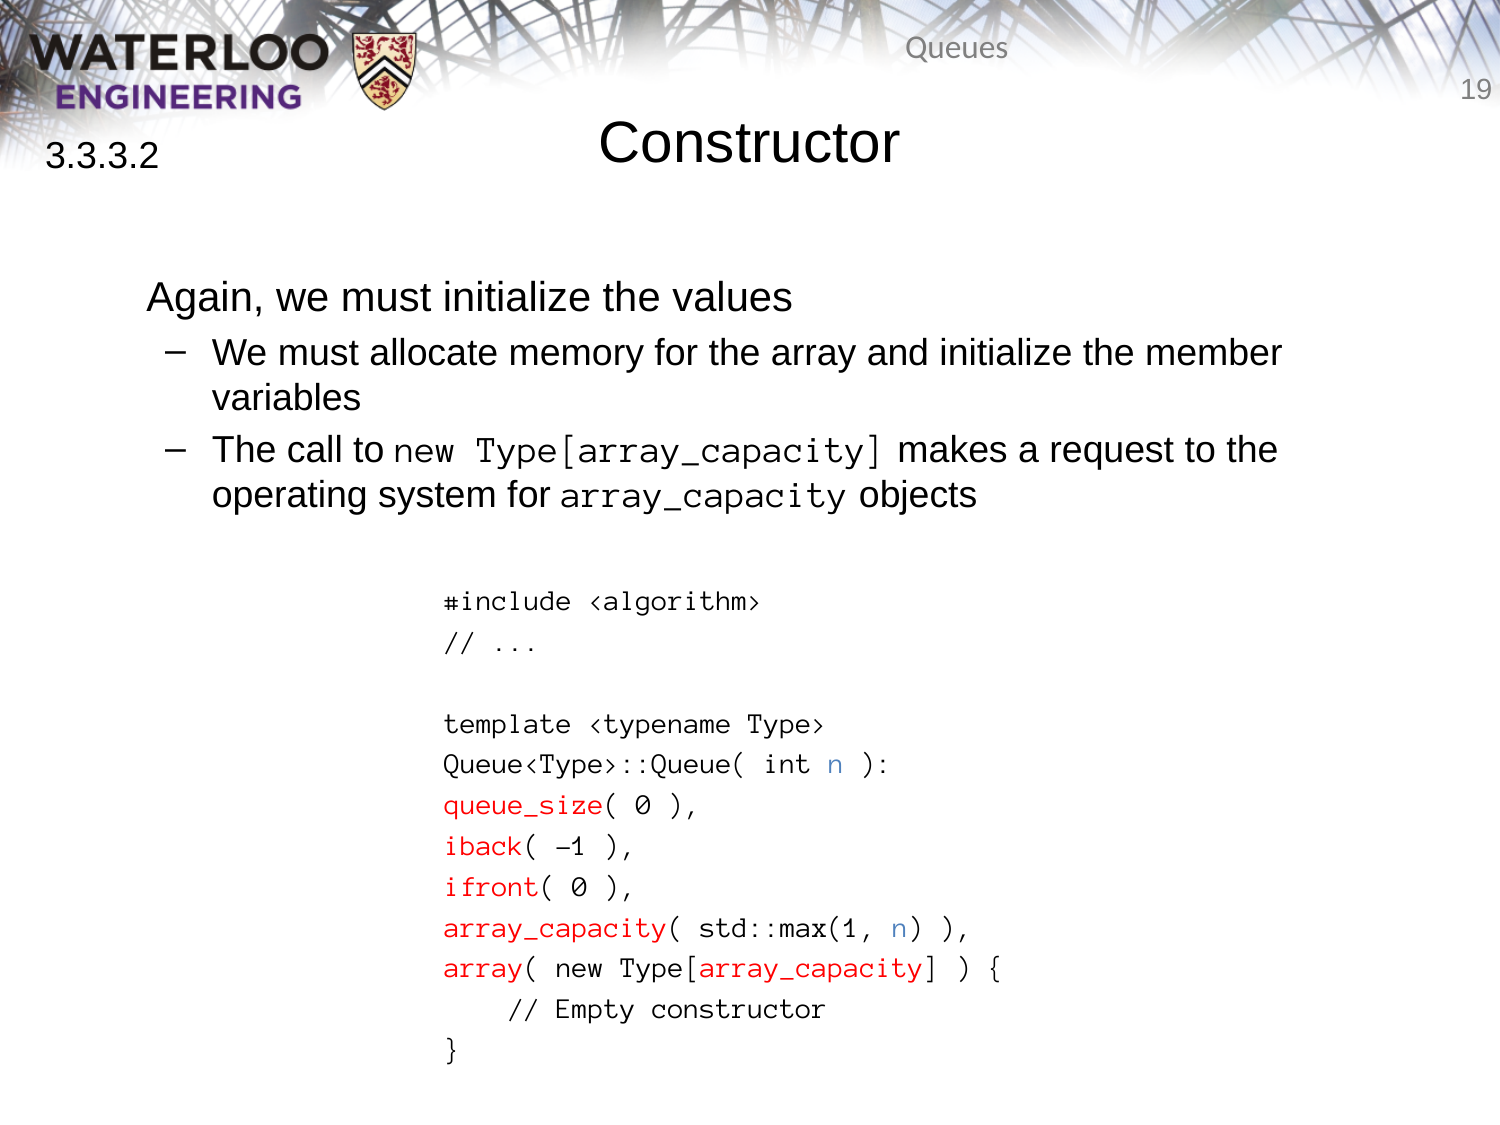

# Constructor
3.3.3.2
	Again, we must initialize the values
We must allocate memory for the array and initialize the member variables
The call to new Type[array_capacity] makes a request to the operating system for array_capacity objects
#include <algorithm>
// ...

template <typename Type>
Queue<Type>::Queue( int n ):
queue_size( 0 ),
iback( -1 ),
ifront( 0 ),
array_capacity( std::max(1, n) ),
array( new Type[array_capacity] ) {
    // Empty constructor
}